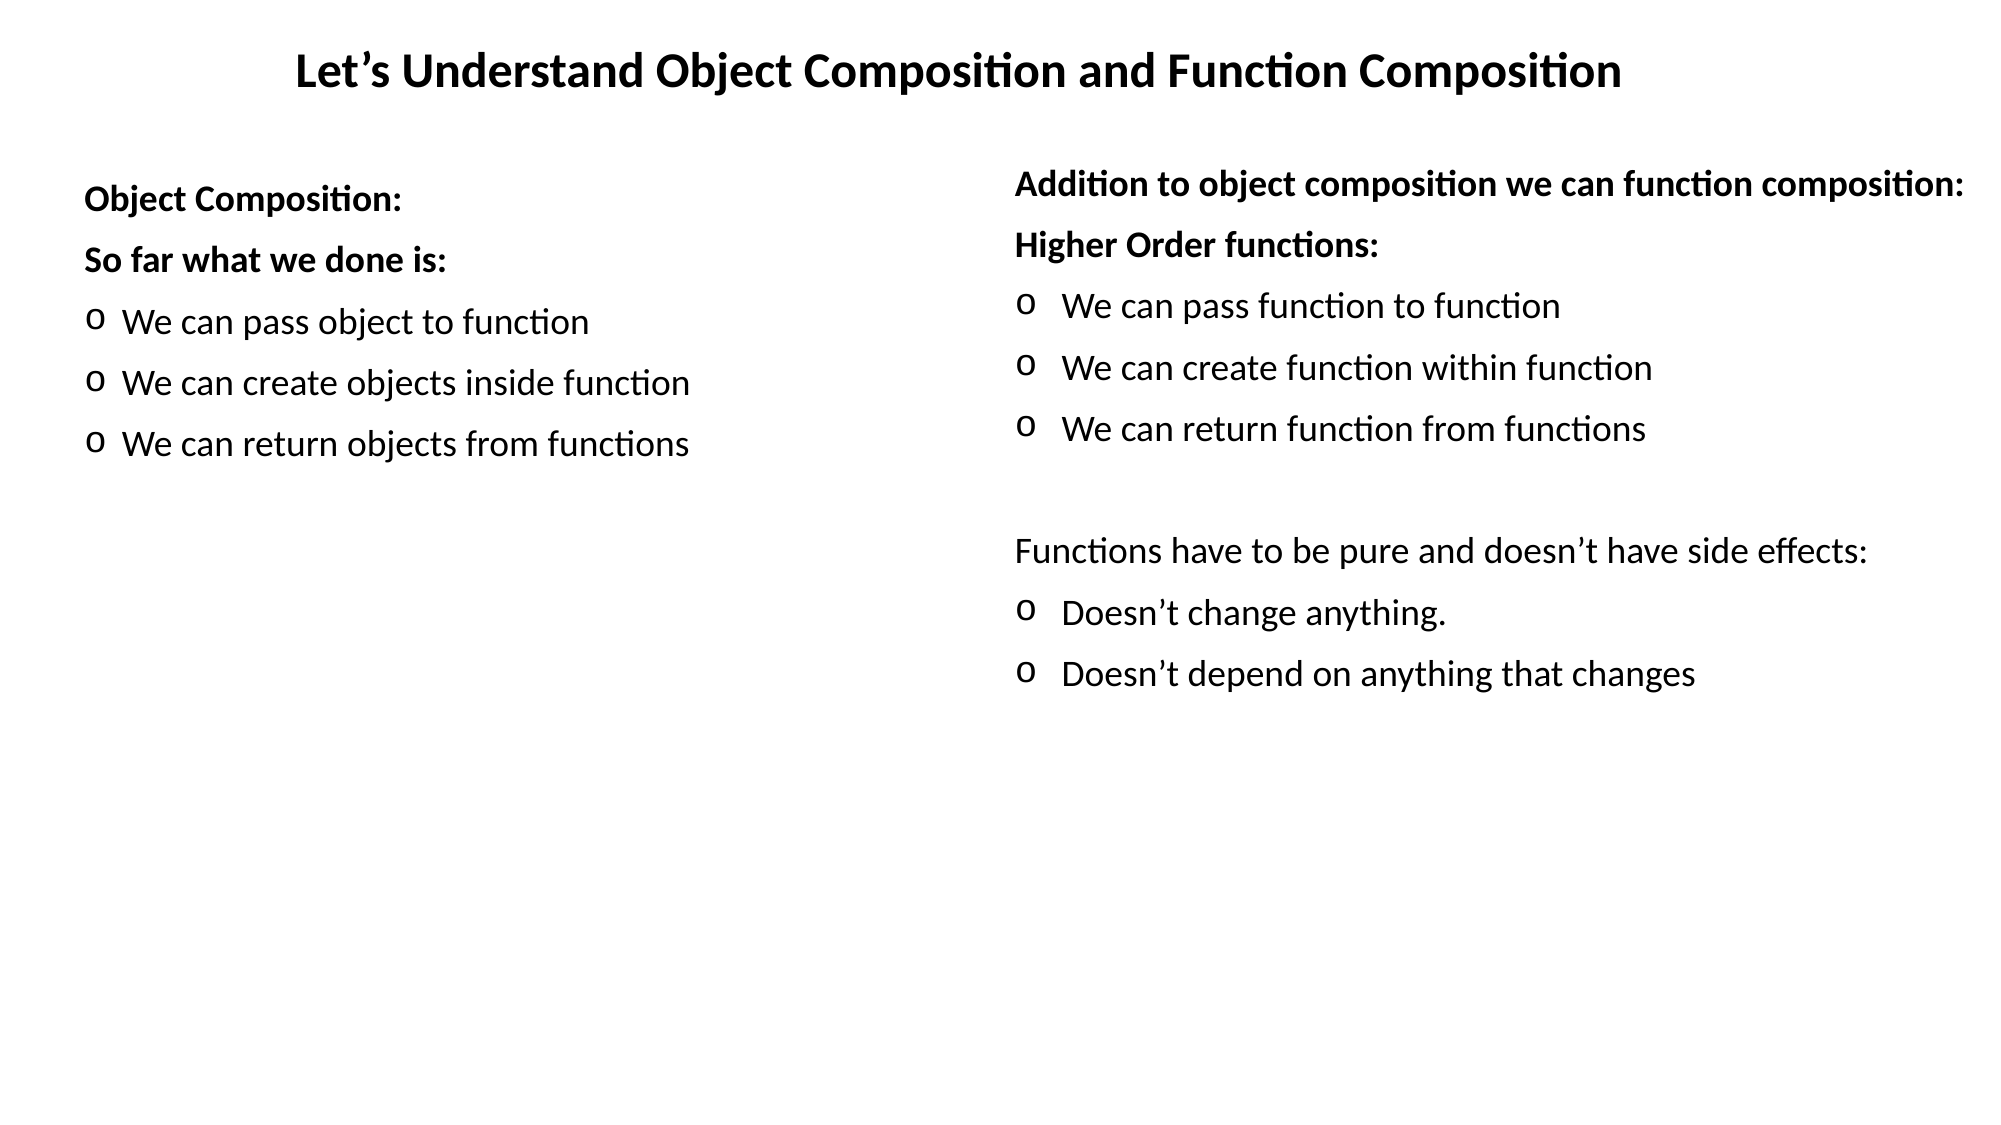

Let’s Understand Object Composition and Function Composition

Object Composition:
So far what we done is:
We can pass object to function
We can create objects inside function
We can return objects from functions

Addition to object composition we can function composition:
Higher Order functions:
We can pass function to function
We can create function within function
We can return function from functions

Functions have to be pure and doesn’t have side effects:
Doesn’t change anything.
Doesn’t depend on anything that changes